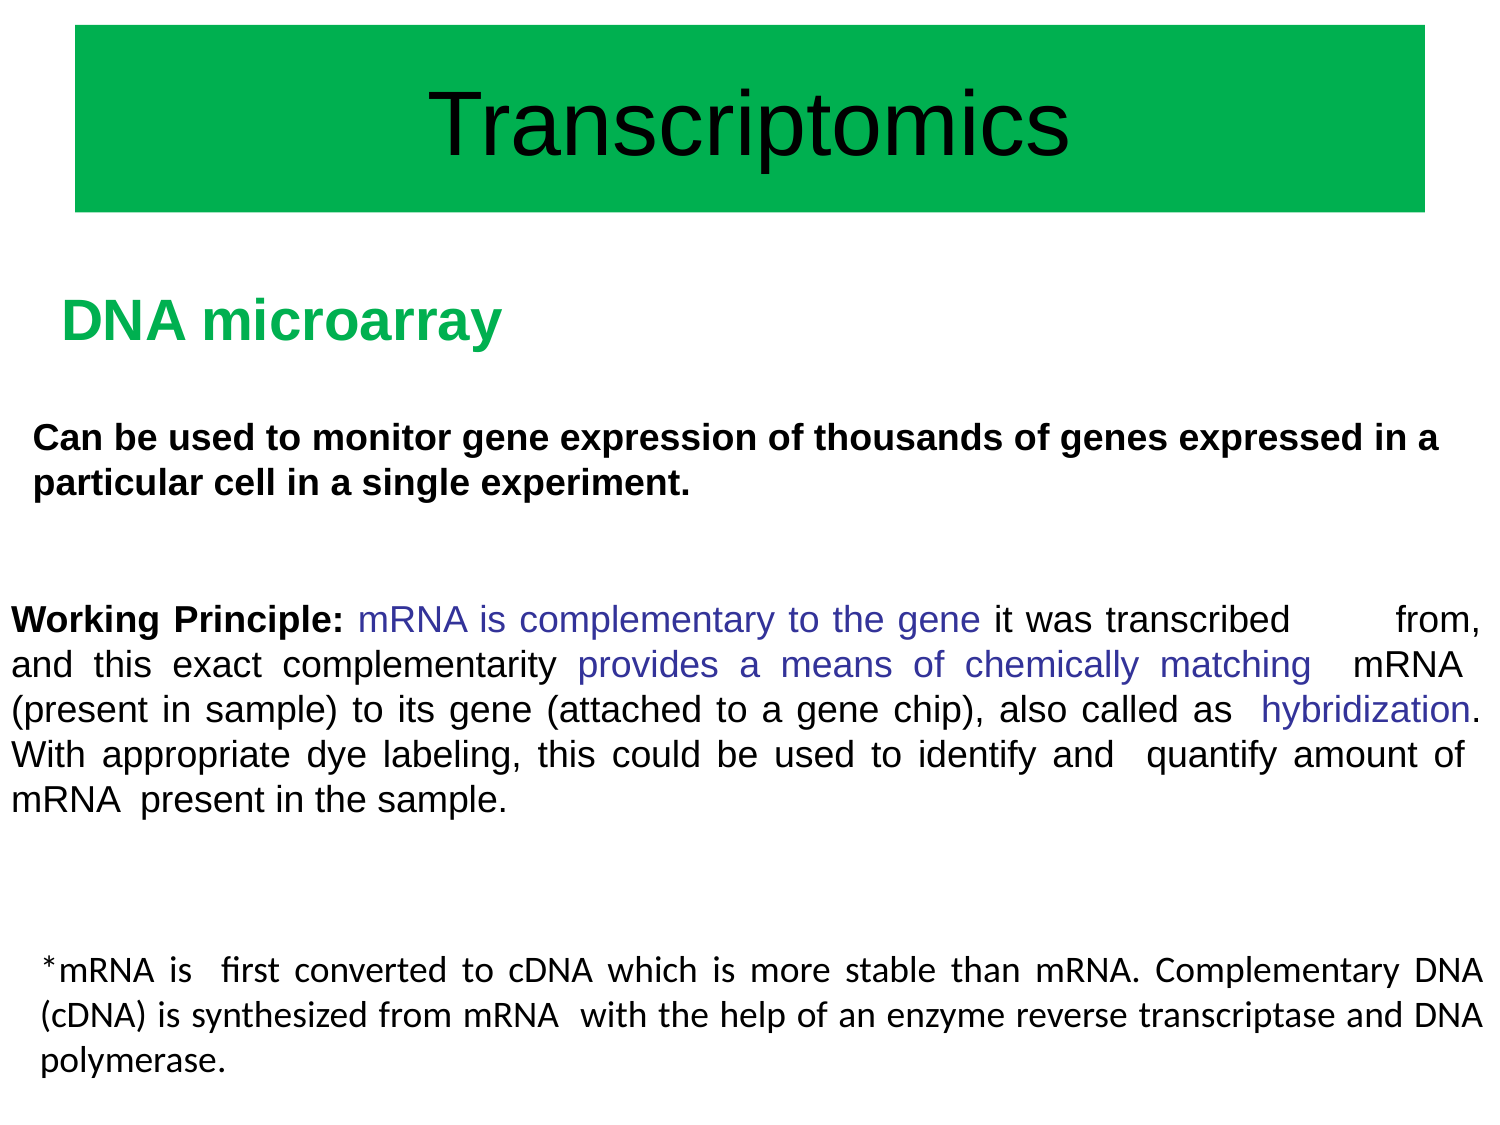

# Transcriptomics
DNA microarray
Can be used to monitor gene expression of thousands of genes expressed in a particular cell in a single experiment.
Working Principle: mRNA is complementary to the gene it was transcribed        from, and this exact complementarity provides a means of chemically matching  mRNA  (present in sample) to its gene (attached to a gene chip), also called as  hybridization. With appropriate dye labeling, this could be used to identify and  quantify amount of  mRNA  present in the sample.
*mRNA is  first converted to cDNA which is more stable than mRNA. Complementary DNA (cDNA) is synthesized from mRNA  with the help of an enzyme reverse transcriptase and DNA polymerase.